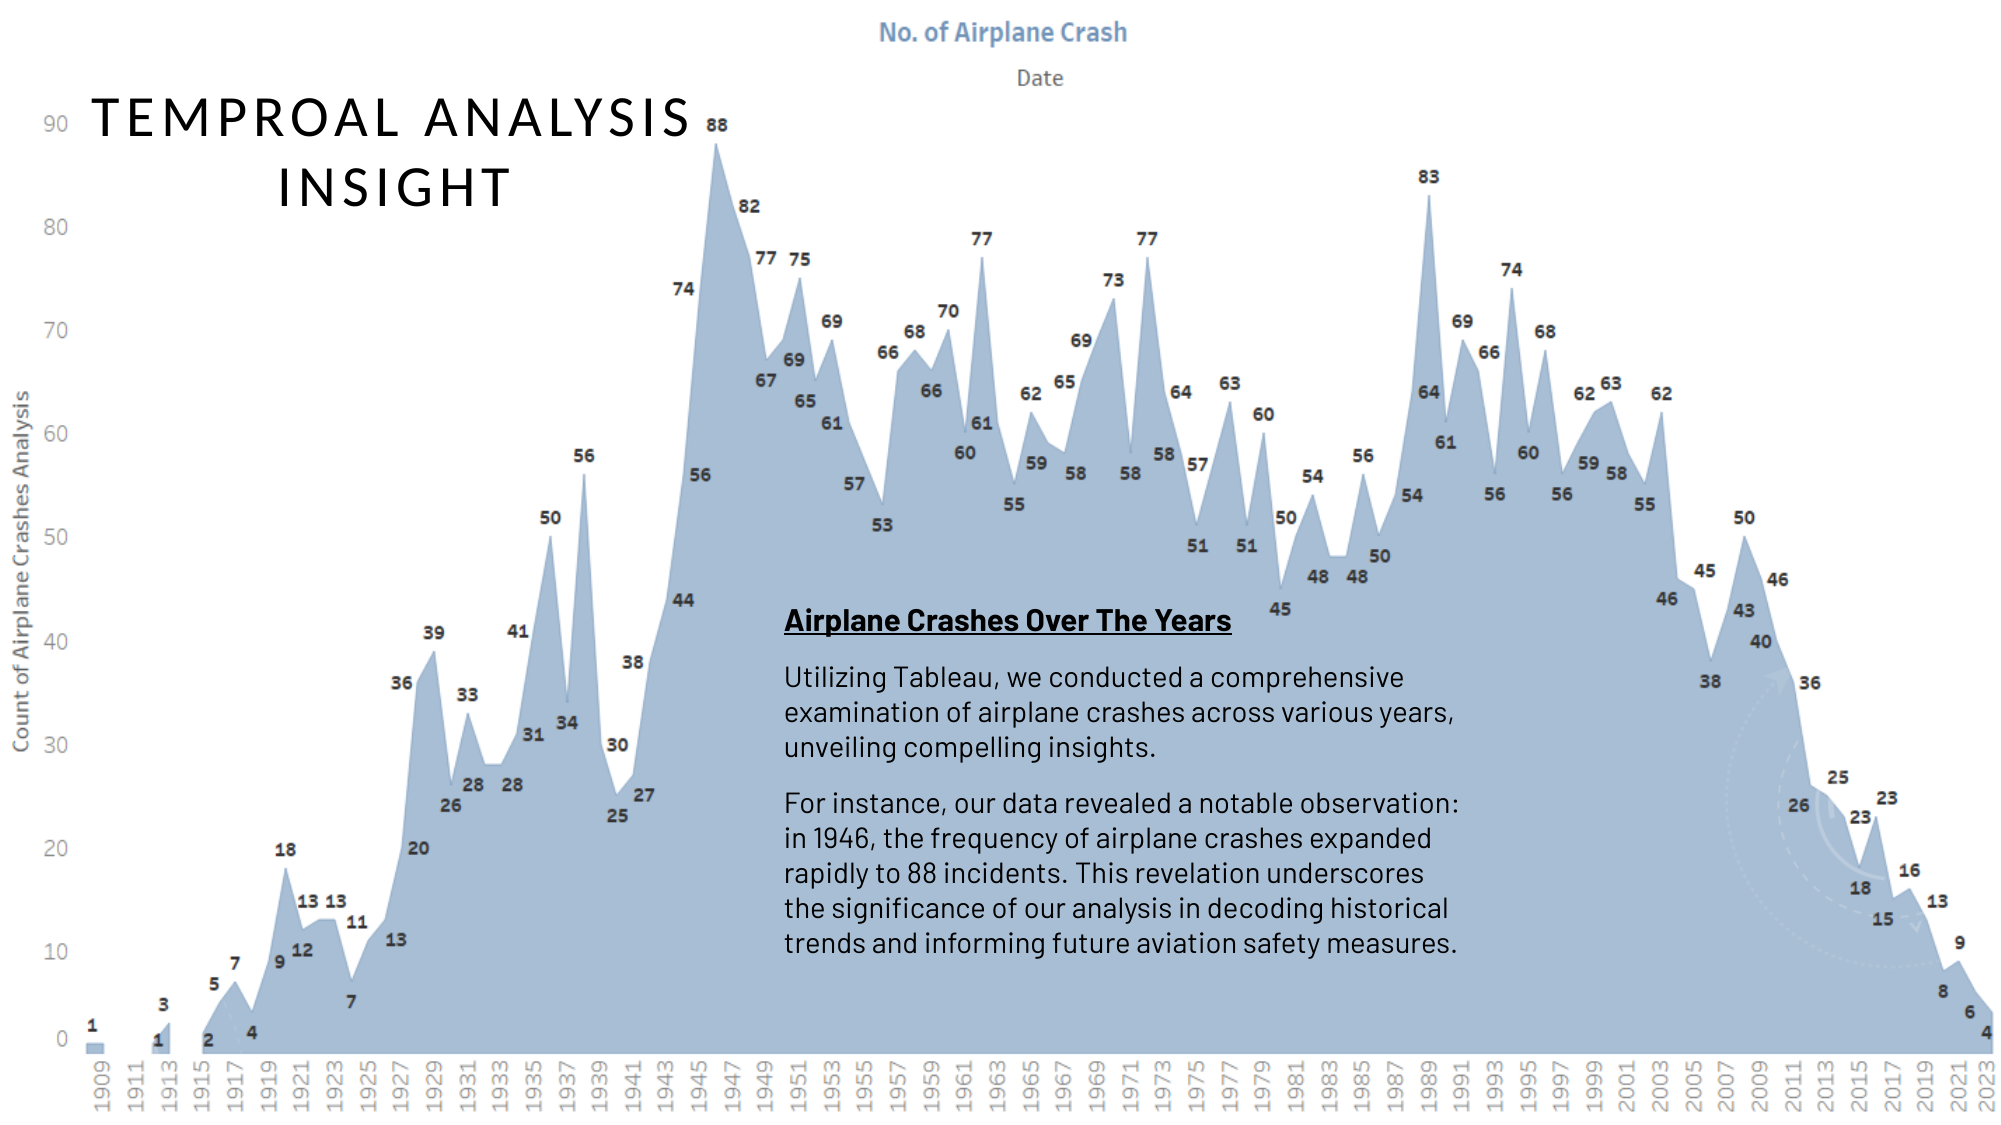

# TEMPROAL ANALYSIS INSIGHT
Airplane Crashes Over The Years
Utilizing Tableau, we conducted a comprehensive examination of airplane crashes across various years, unveiling compelling insights.
For instance, our data revealed a notable observation: in 1946, the frequency of airplane crashes expanded rapidly to 88 incidents. This revelation underscores the significance of our analysis in decoding historical trends and informing future aviation safety measures.